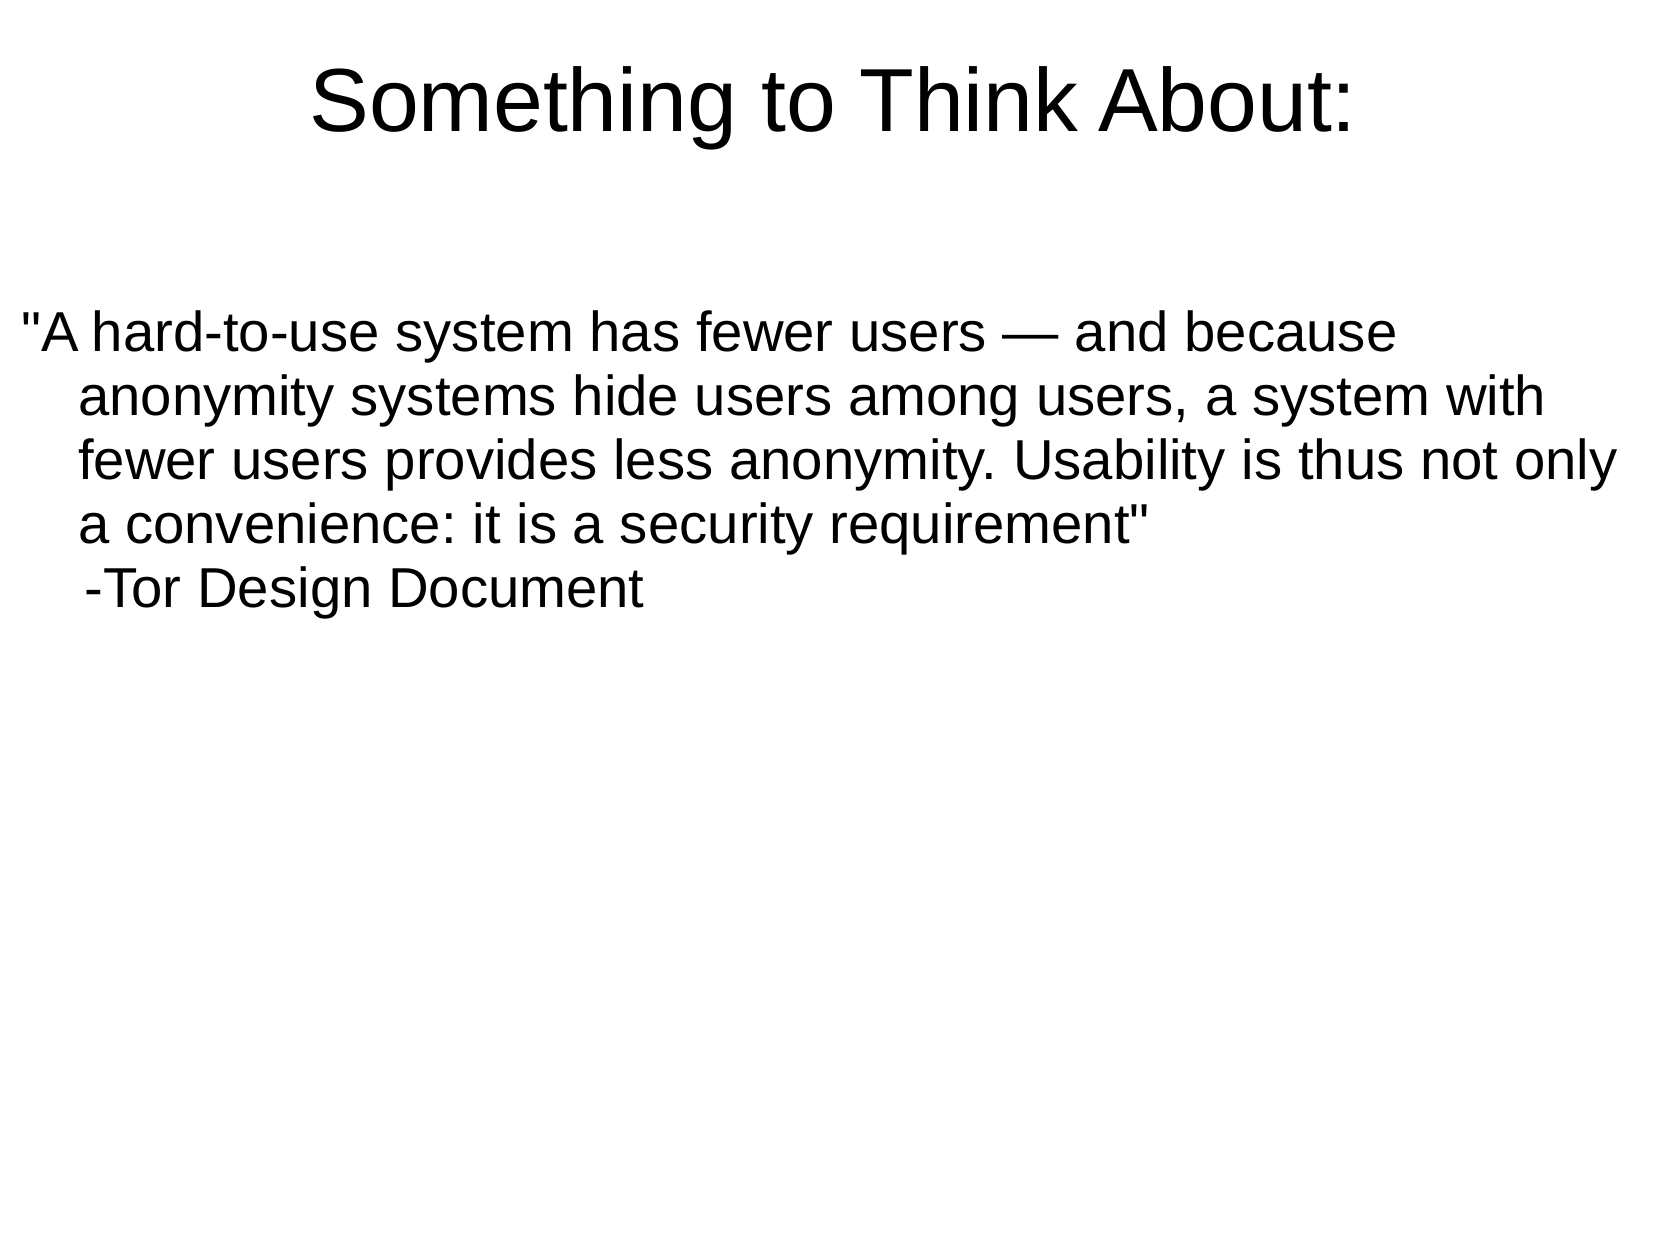

# Something to Think About:
"A hard-to-use system has fewer users — and because anonymity systems hide users among users, a system with fewer users provides less anonymity. Usability is thus not only a convenience: it is a security requirement"
    -Tor Design Document